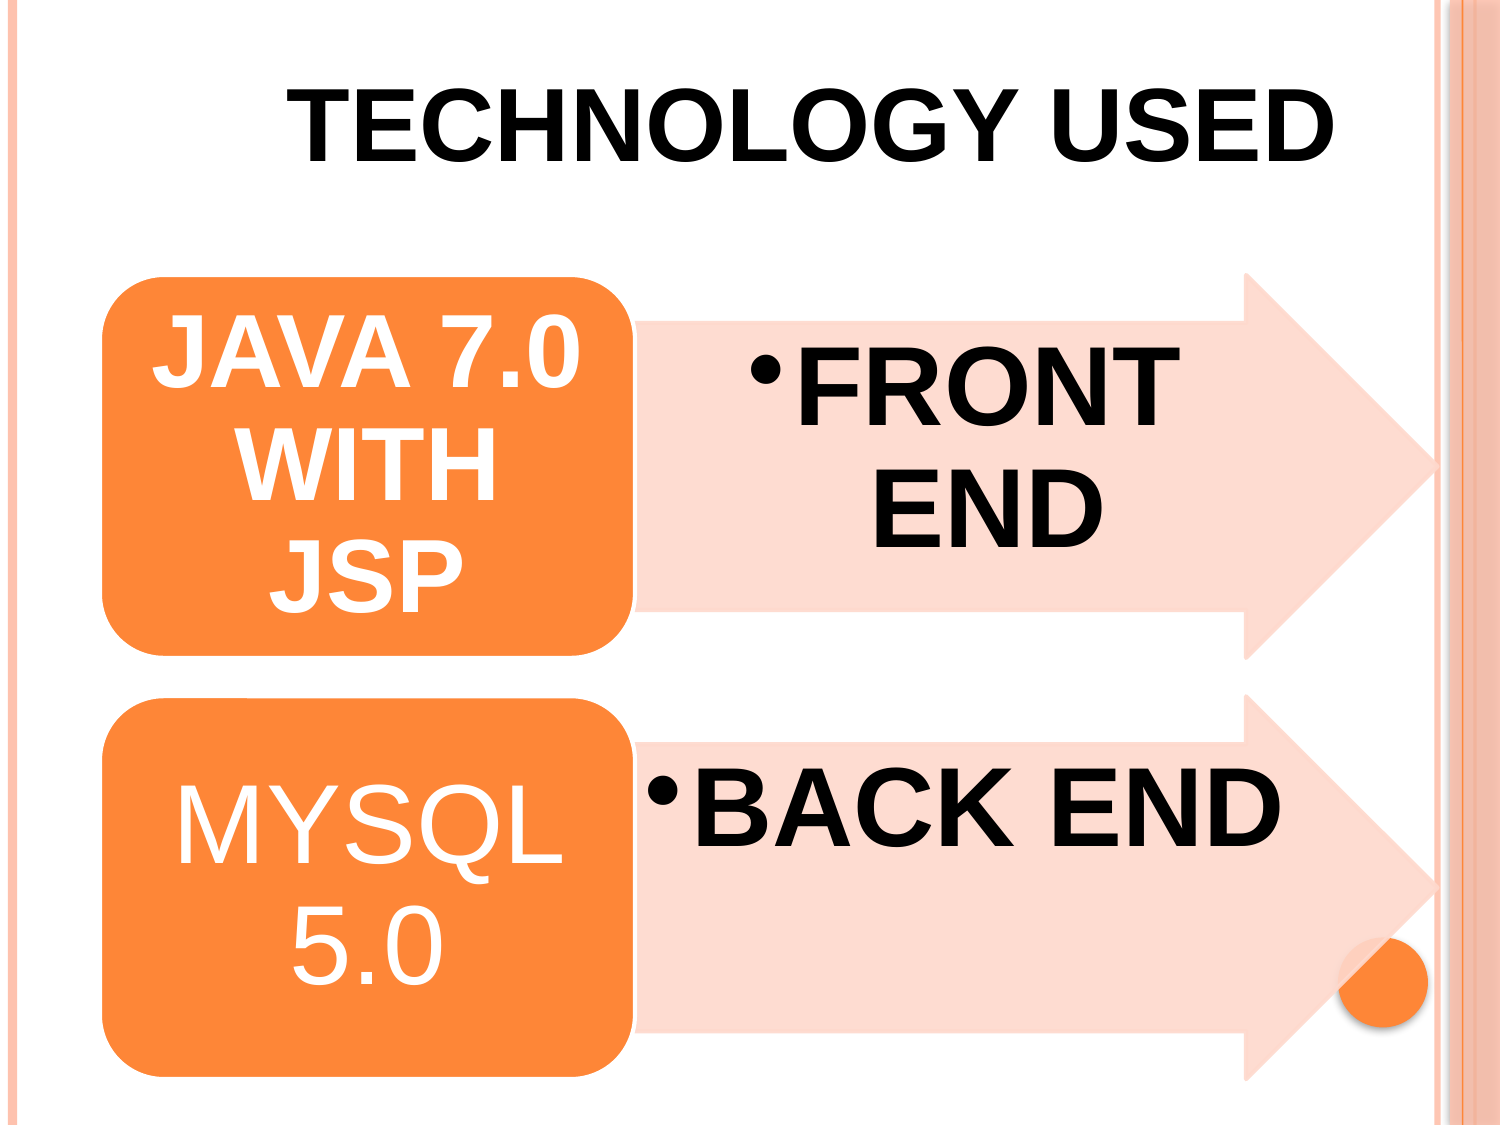

TECHNOLOGY USED
FRONT END
JAVA 7.0 WITH JSP
BACK END
MYSQL 5.0